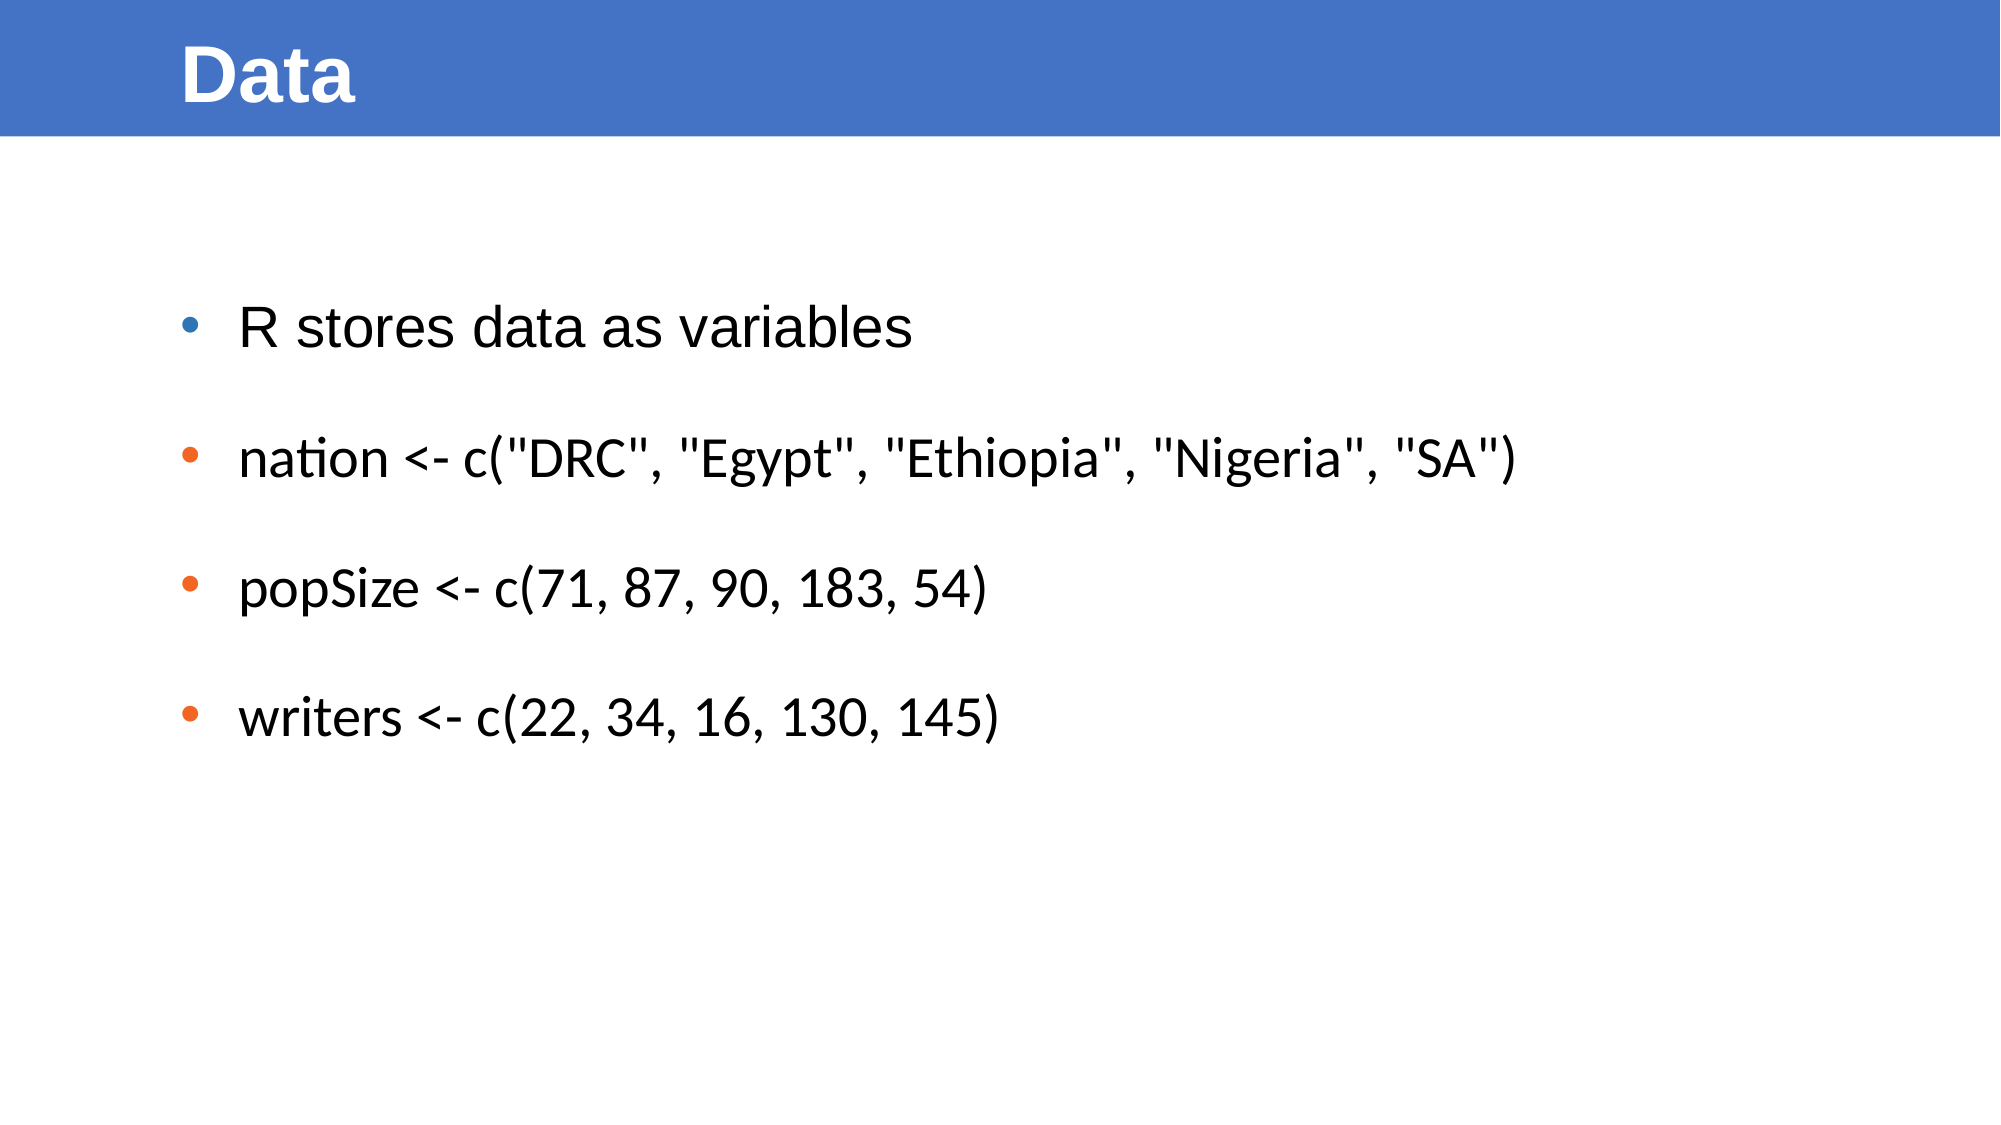

Data
R stores data as variables
nation <- c("DRC", "Egypt", "Ethiopia", "Nigeria", "SA")
popSize <- c(71, 87, 90, 183, 54)
writers <- c(22, 34, 16, 130, 145)